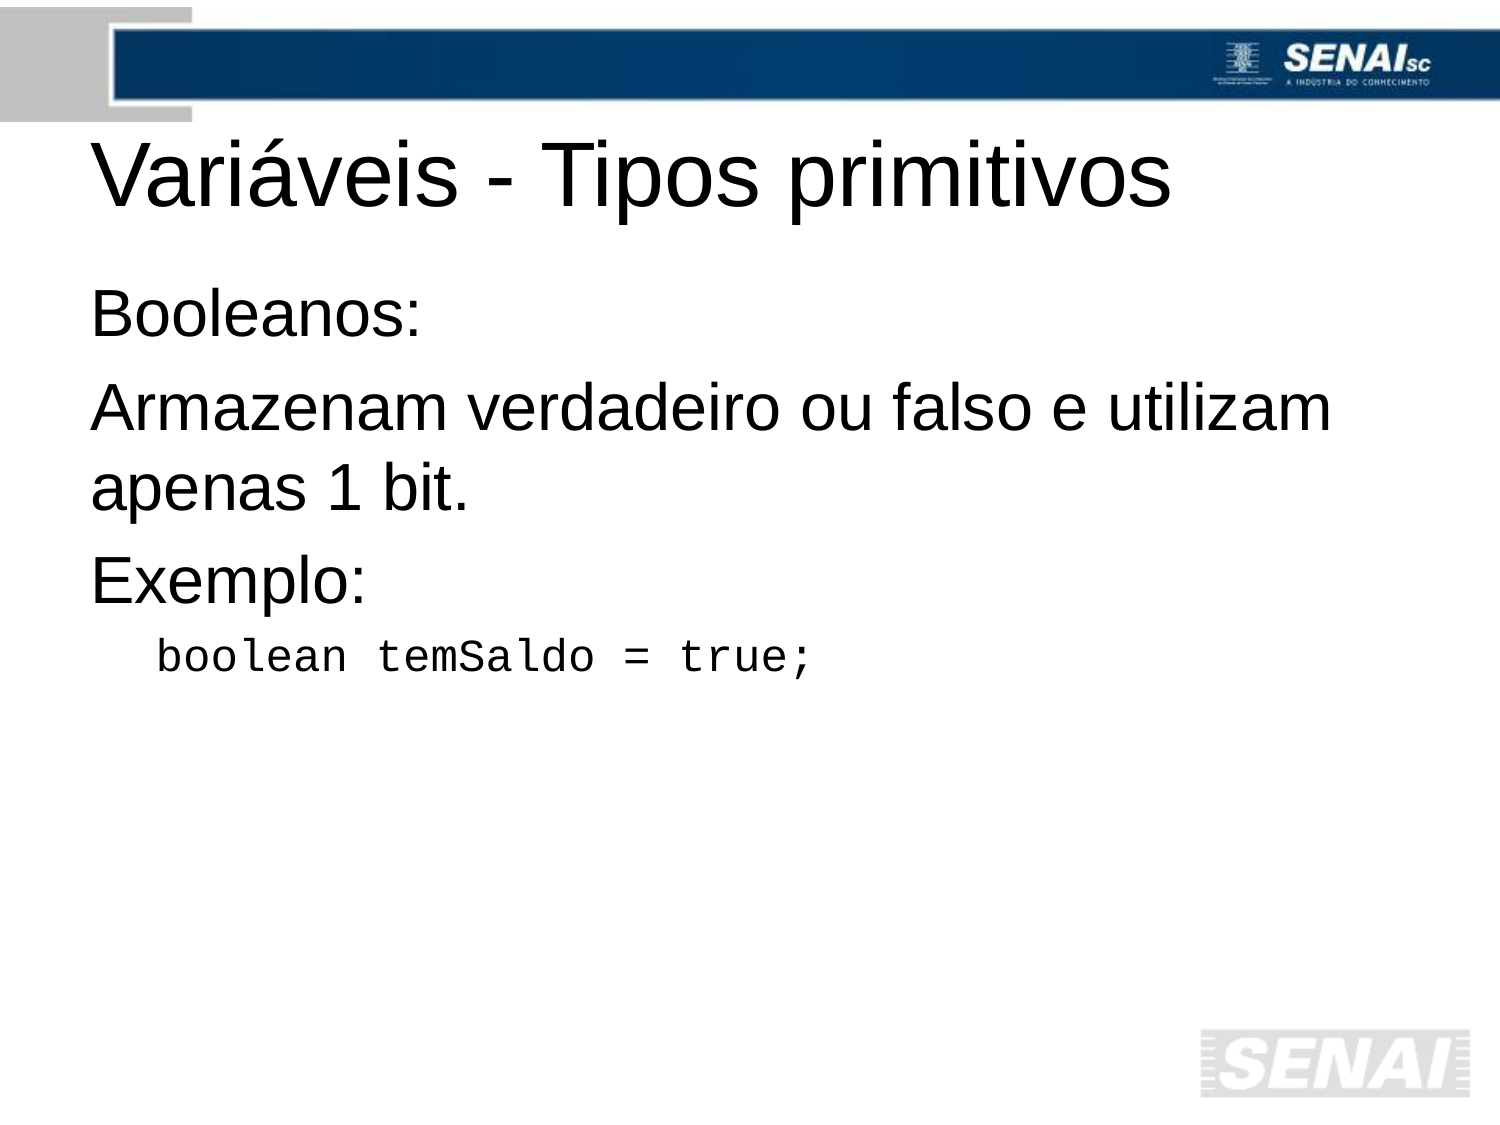

# Variáveis - Tipos primitivos
Booleanos:
Armazenam verdadeiro ou falso e utilizam apenas 1 bit.
Exemplo:
boolean temSaldo = true;